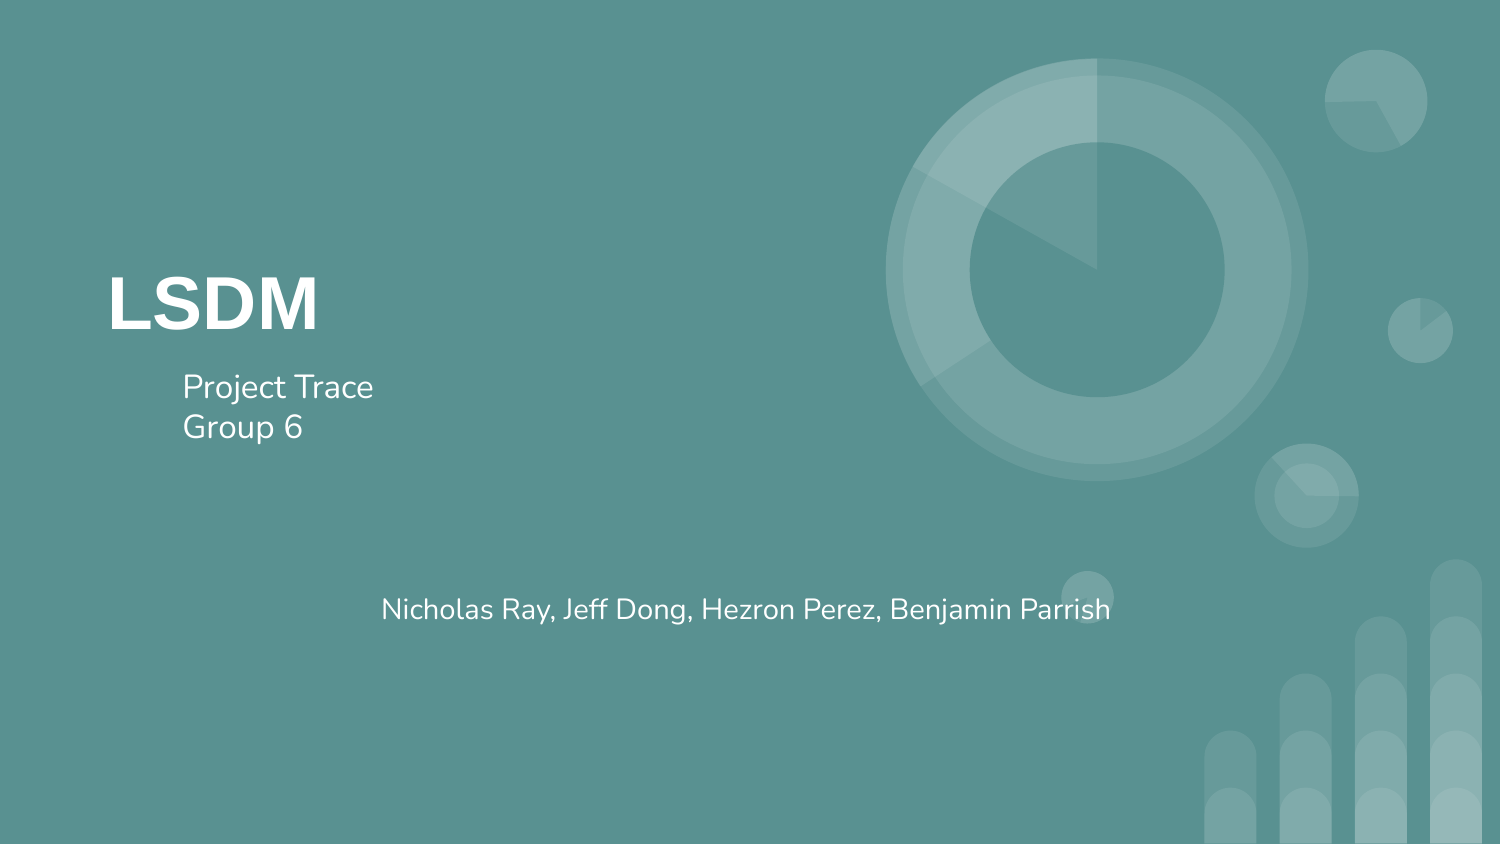

# LSDM
Project Trace
Group 6
Nicholas Ray, Jeff Dong, Hezron Perez, Benjamin Parrish